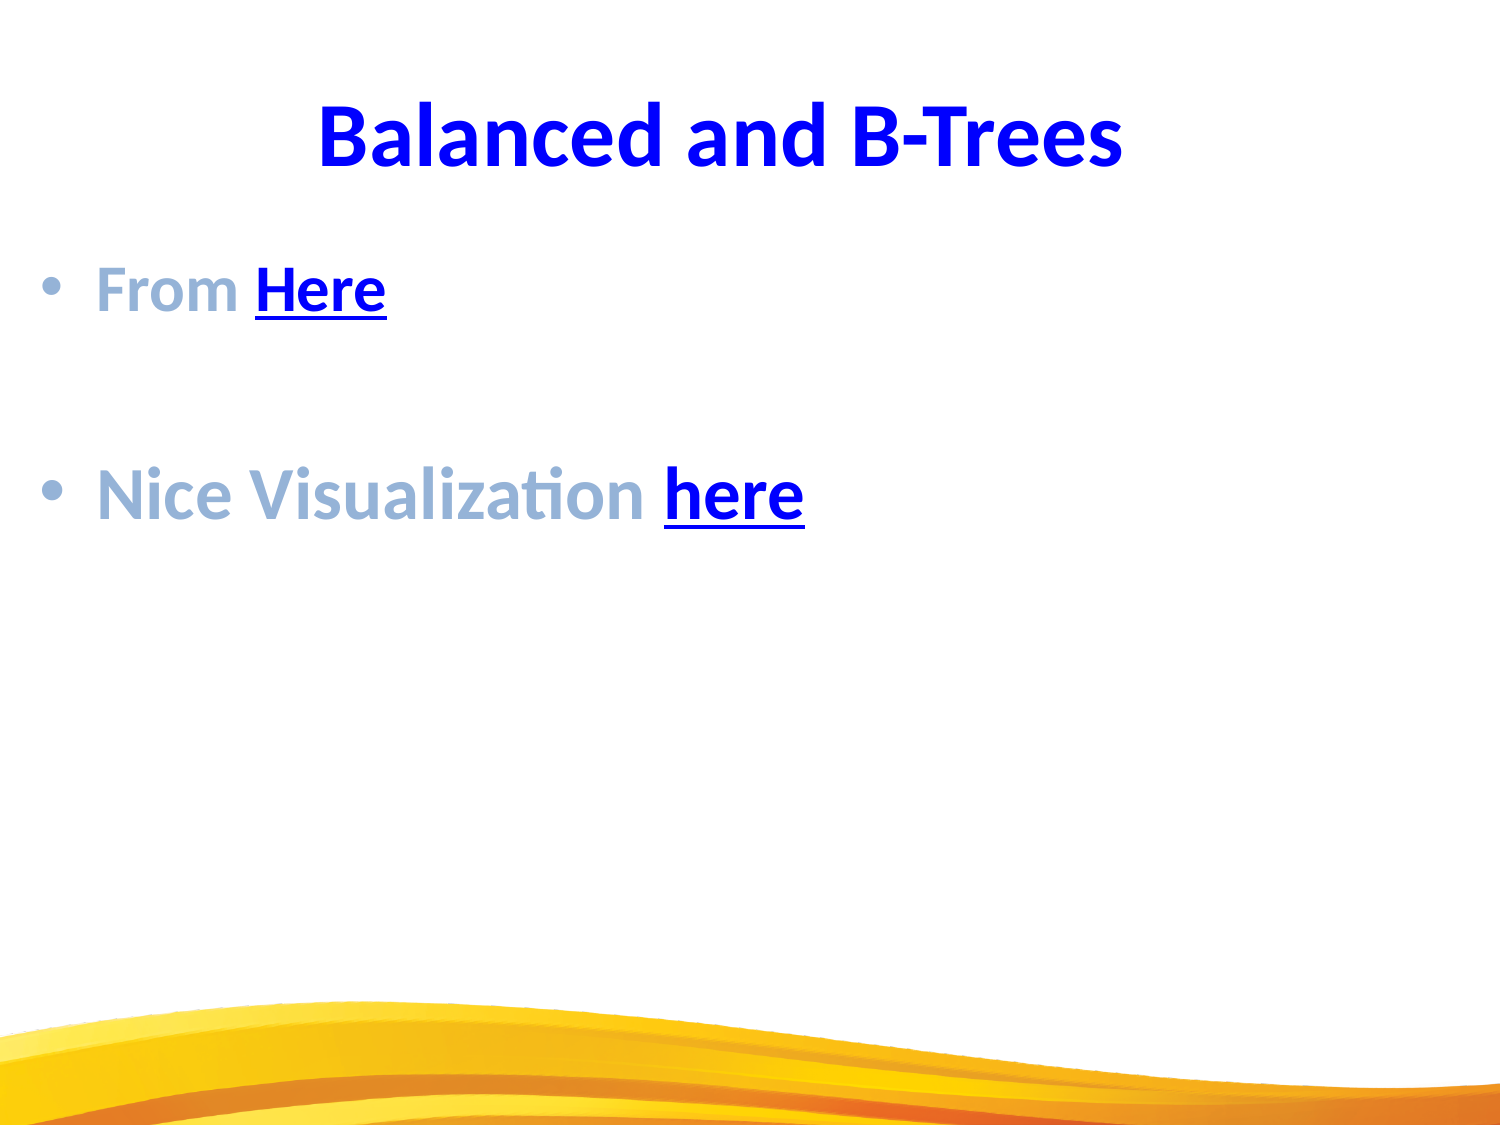

Balanced and B-Trees
From Here

Nice Visualization here
4